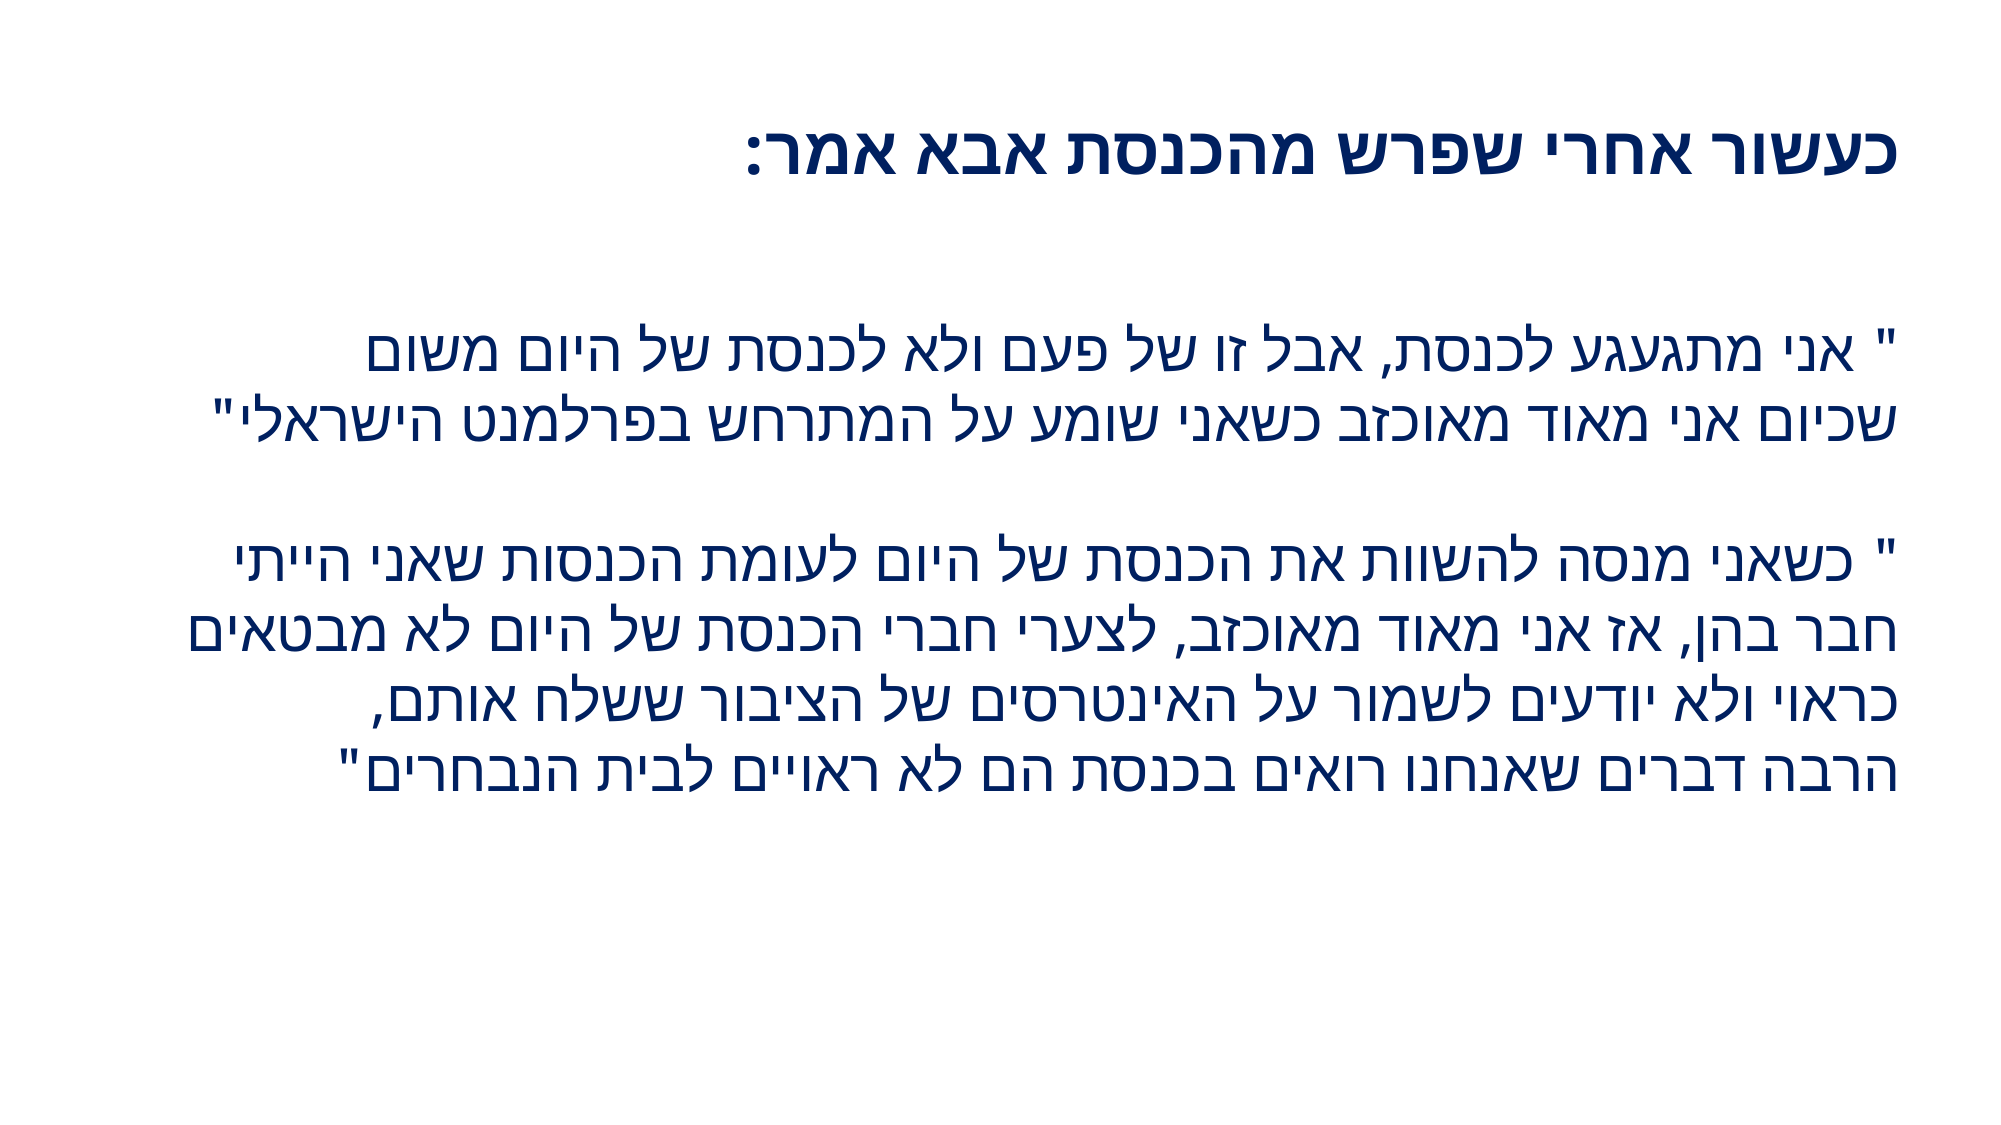

כעשור אחרי שפרש מהכנסת אבא אמר:

" אני מתגעגע לכנסת, אבל זו של פעם ולא לכנסת של היום משום
שכיום אני מאוד מאוכזב כשאני שומע על המתרחש בפרלמנט הישראלי"

" כשאני מנסה להשוות את הכנסת של היום לעומת הכנסות שאני הייתי
חבר בהן, אז אני מאוד מאוכזב, לצערי חברי הכנסת של היום לא מבטאים
כראוי ולא יודעים לשמור על האינטרסים של הציבור ששלח אותם,
הרבה דברים שאנחנו רואים בכנסת הם לא ראויים לבית הנבחרים"